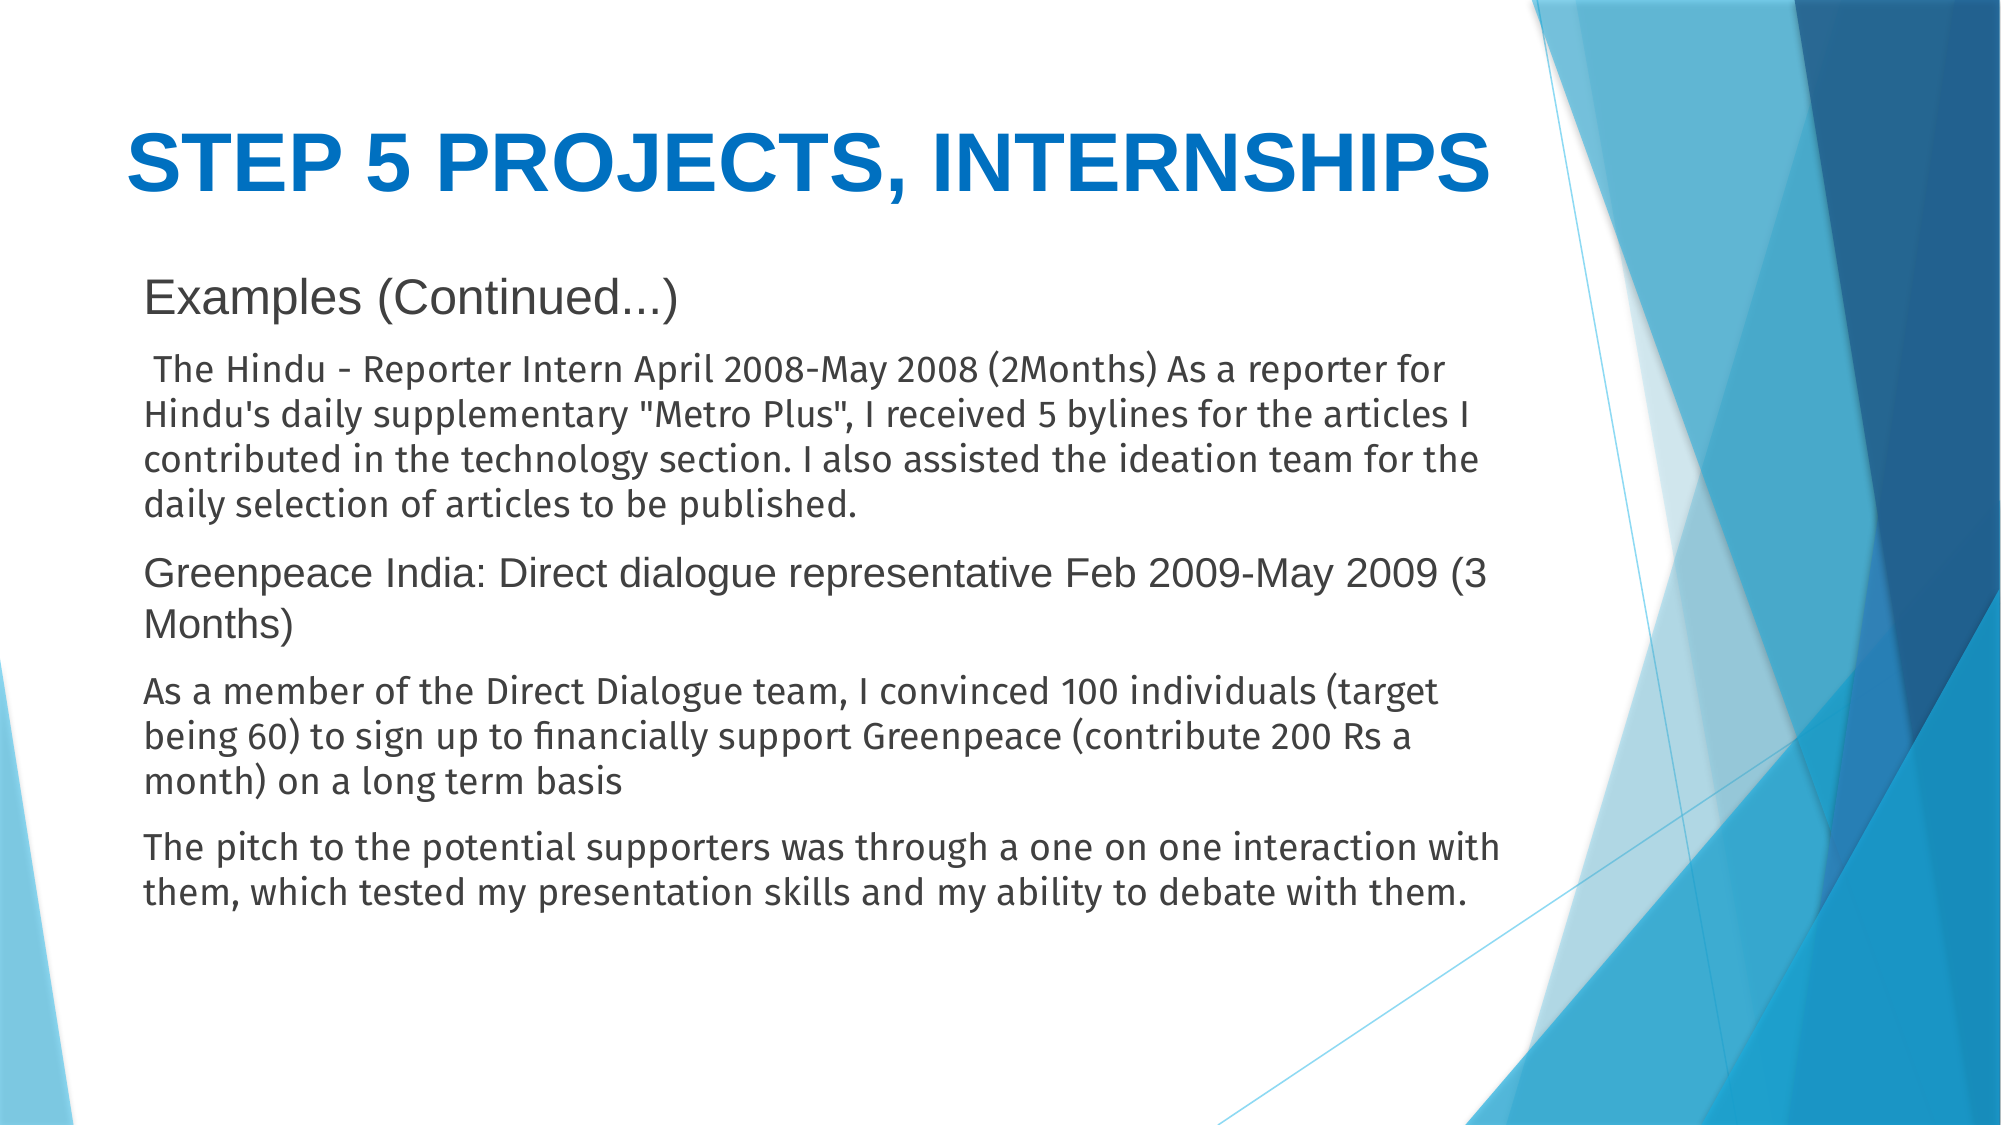

# STEP 5 PROJECTS, INTERNSHIPS
Examples (Continued...)
 The Hindu - Reporter Intern April 2008-May 2008 (2Months) As a reporter for Hindu's daily supplementary "Metro Plus", I received 5 bylines for the articles I contributed in the technology section. I also assisted the ideation team for the daily selection of articles to be published.
Greenpeace India: Direct dialogue representative Feb 2009-May 2009 (3 Months)
As a member of the Direct Dialogue team, I convinced 100 individuals (target being 60) to sign up to financially support Greenpeace (contribute 200 Rs a month) on a long term basis
The pitch to the potential supporters was through a one on one interaction with them, which tested my presentation skills and my ability to debate with them.